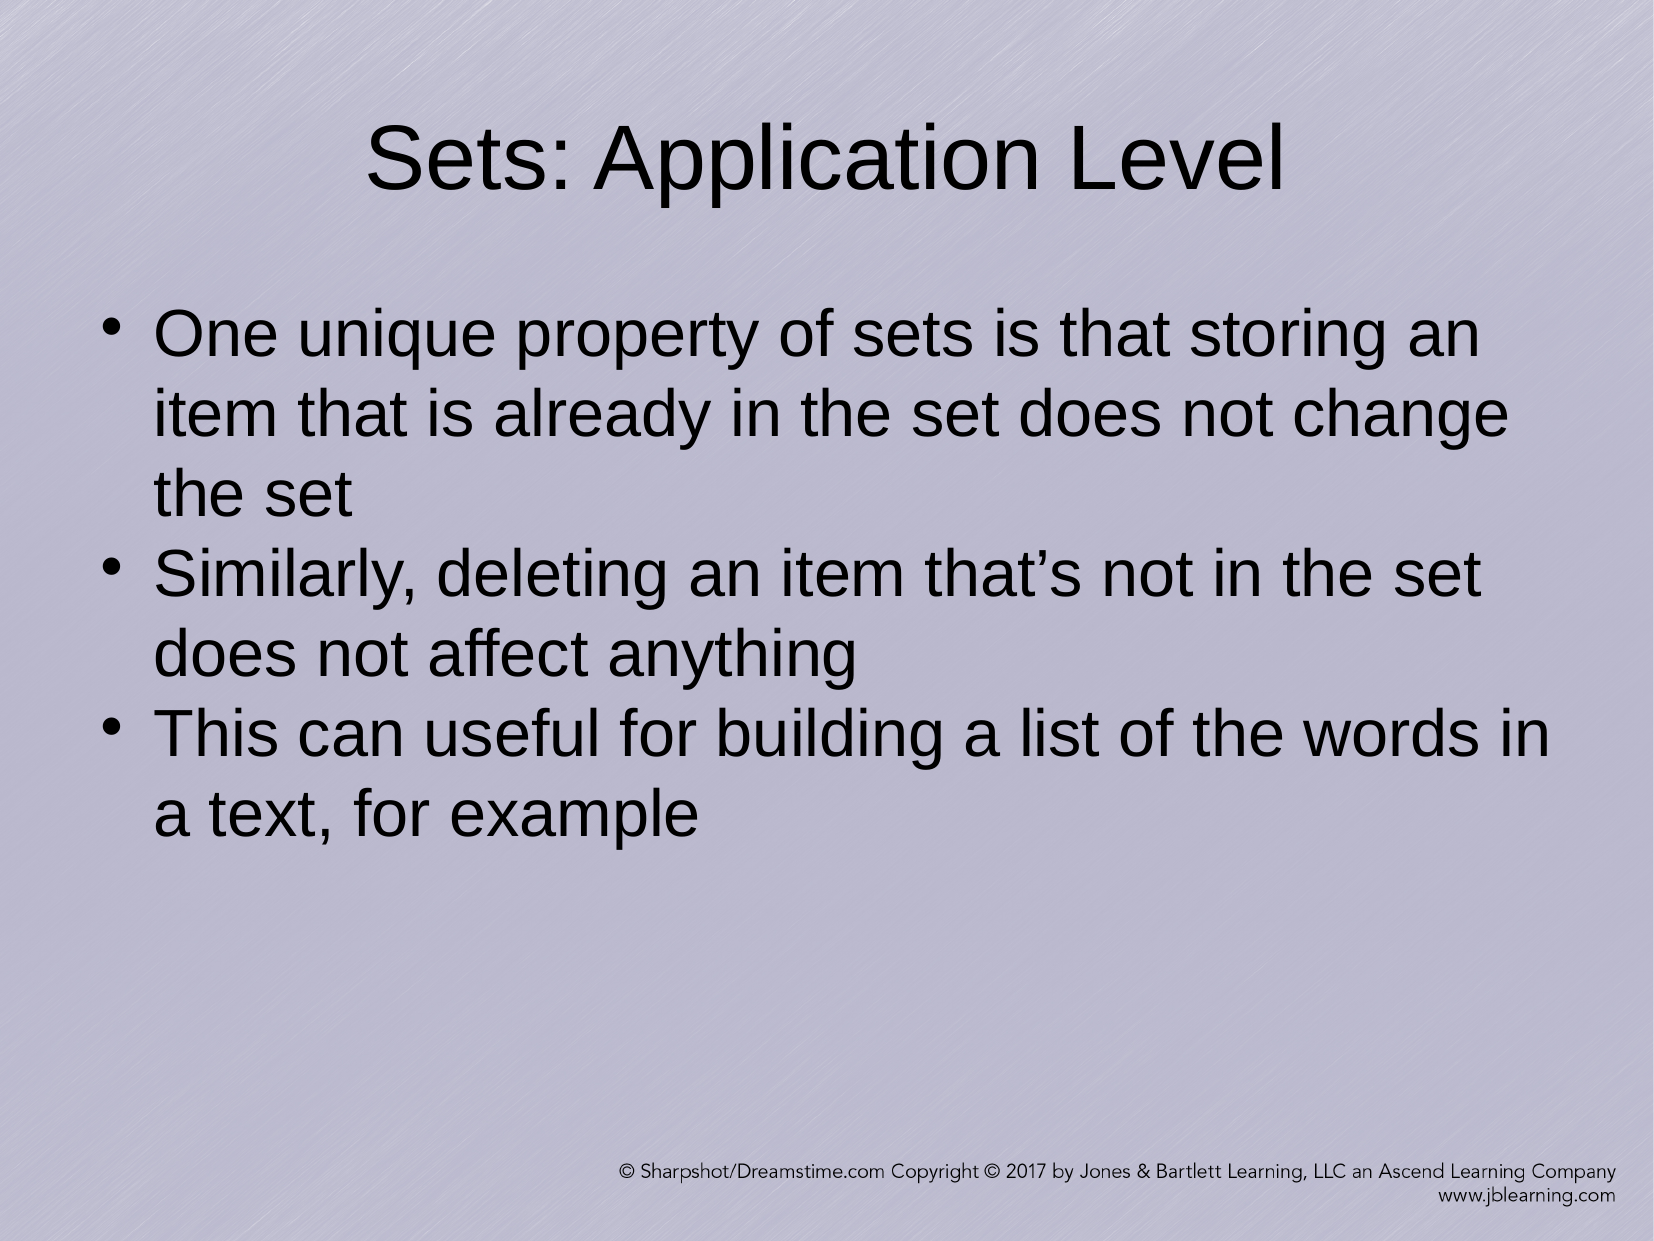

Sets: Application Level
One unique property of sets is that storing an item that is already in the set does not change the set
Similarly, deleting an item that’s not in the set does not affect anything
This can useful for building a list of the words in a text, for example